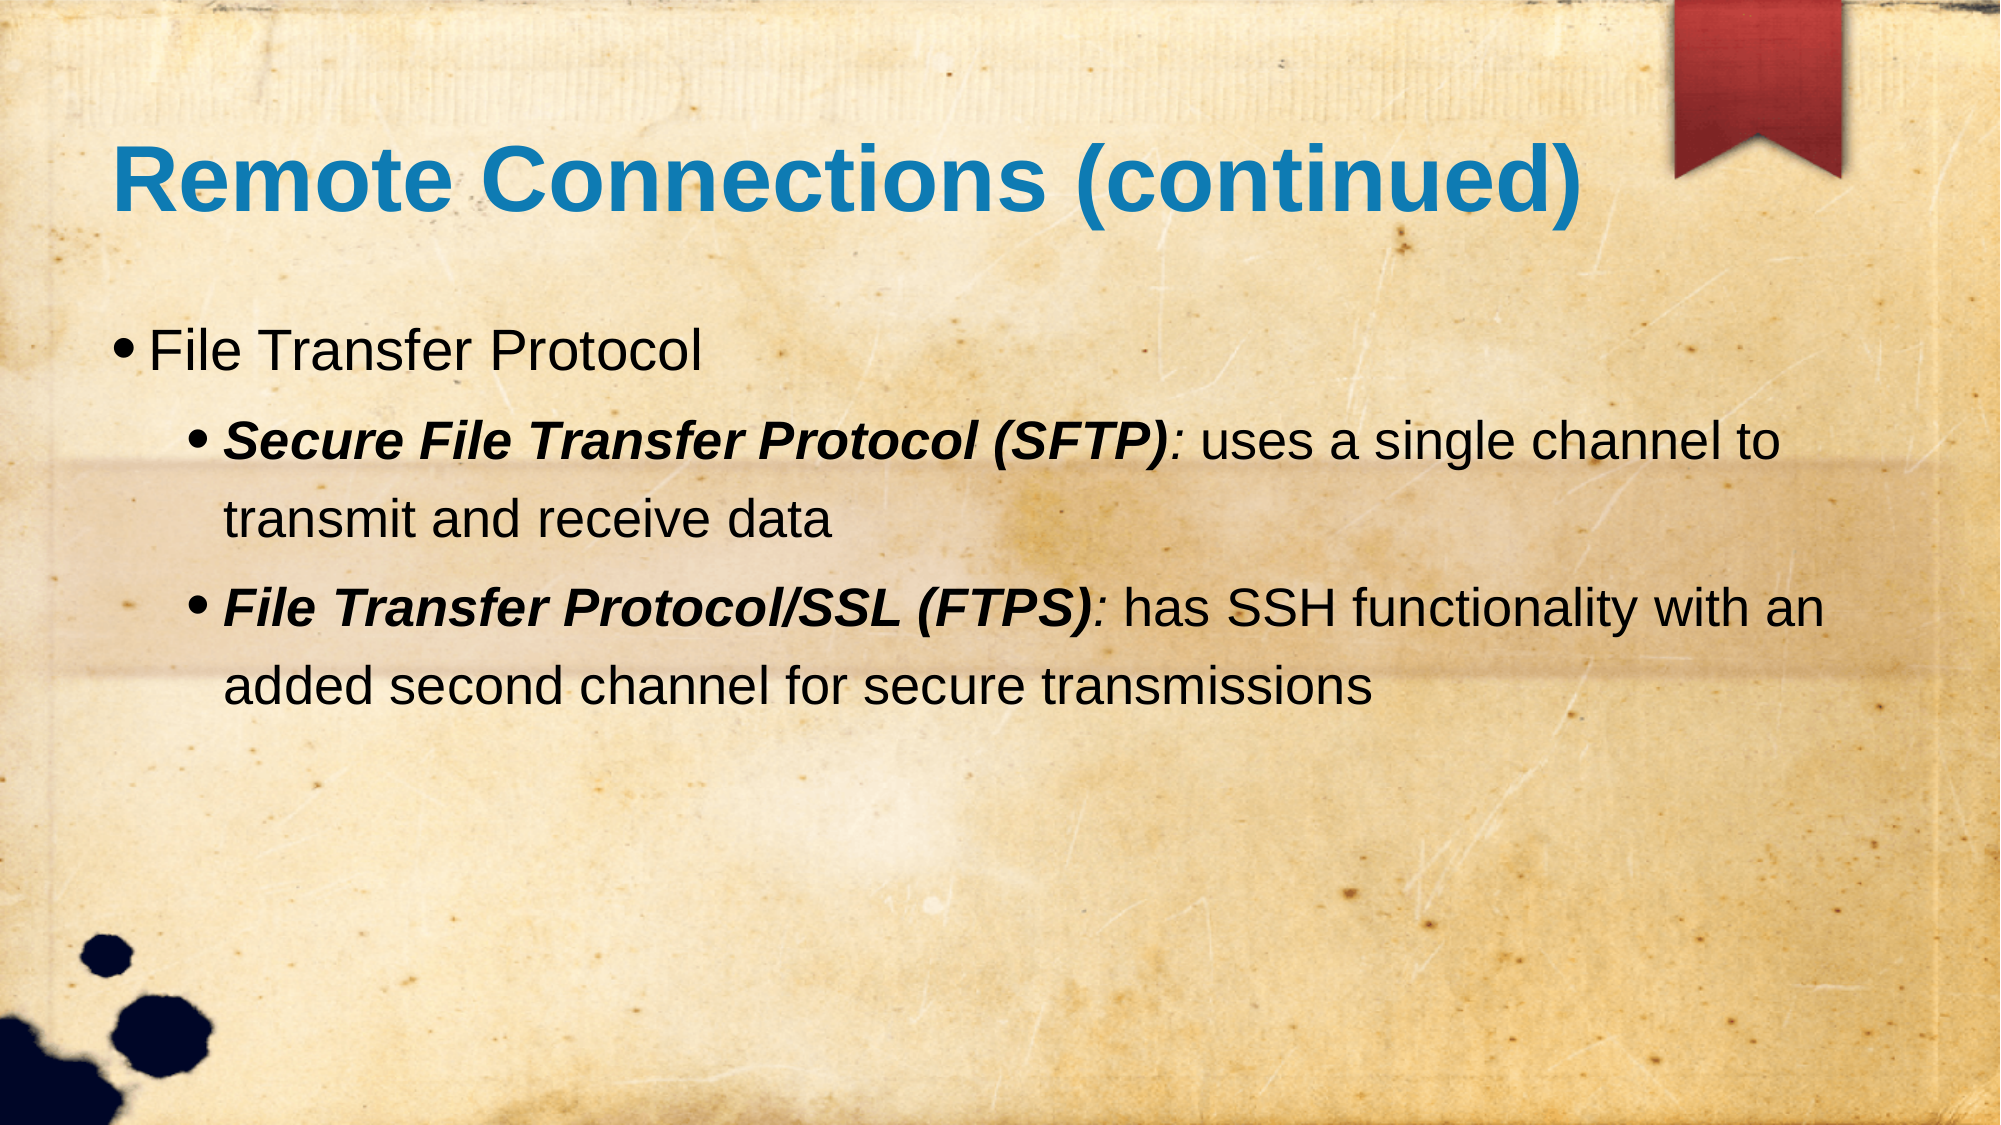

Remote Connections (continued)
File Transfer Protocol
Secure File Transfer Protocol (SFTP): uses a single channel to transmit and receive data
File Transfer Protocol/SSL (FTPS): has SSH functionality with an added second channel for secure transmissions